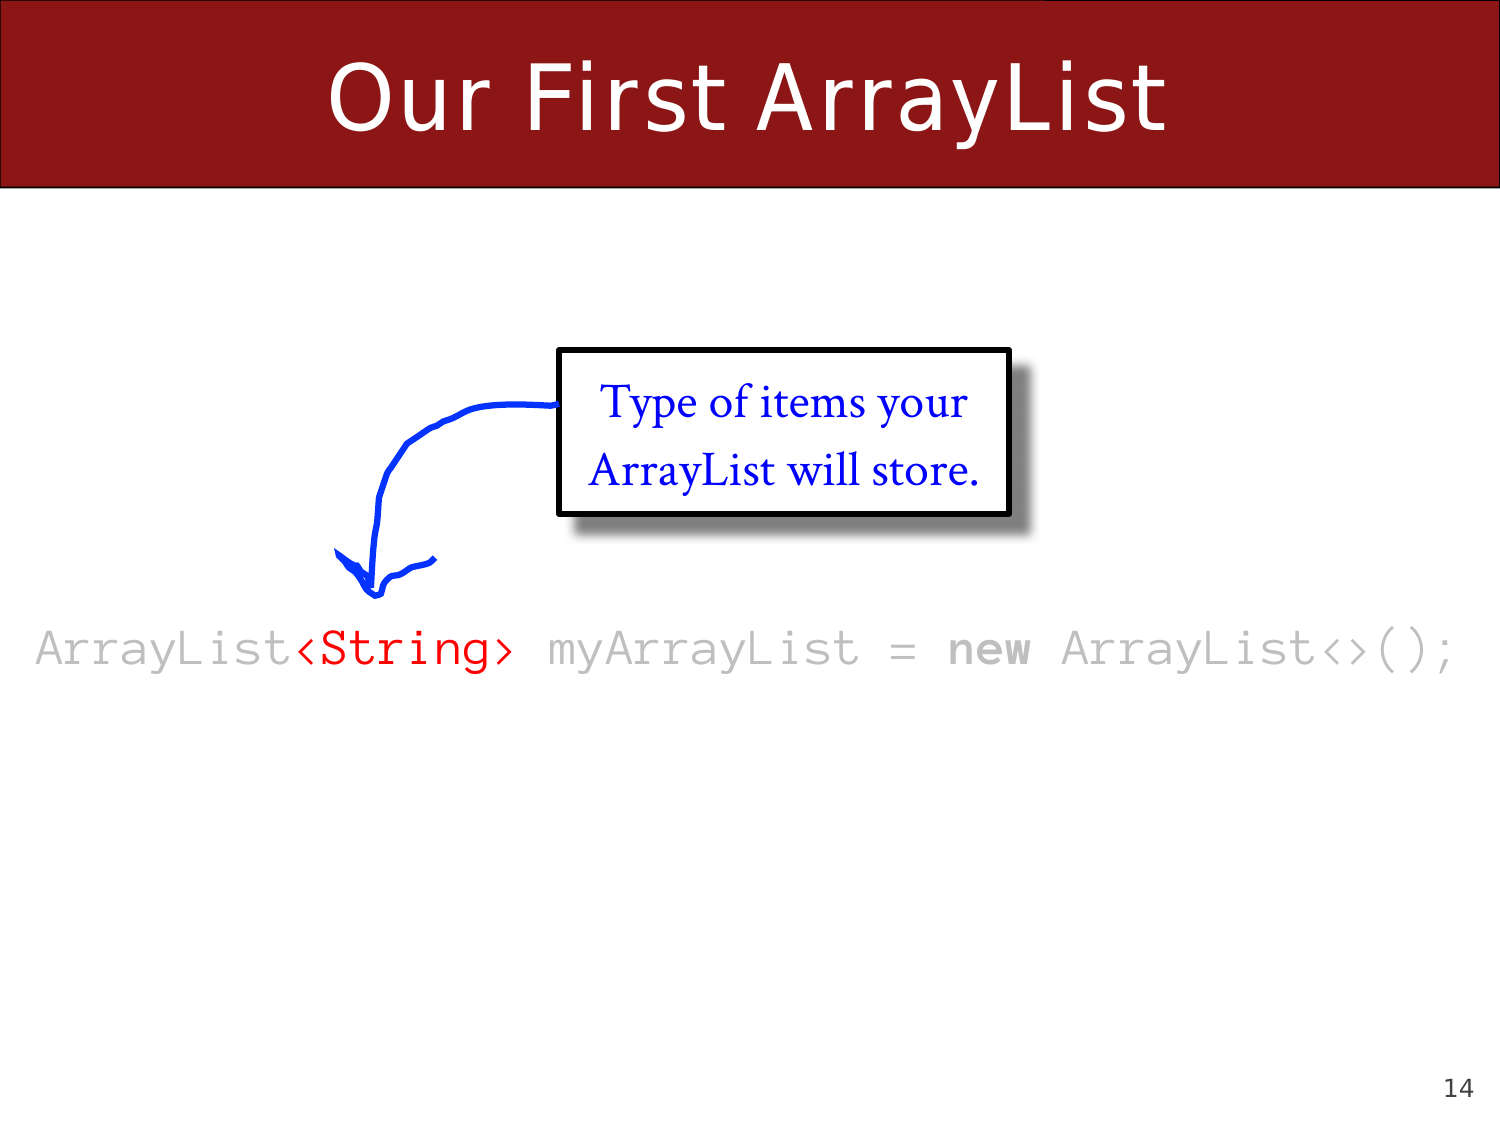

# Our First ArrayList
Type of items your ArrayList will store.

ArrayList<String> myArrayList = new ArrayList<>();